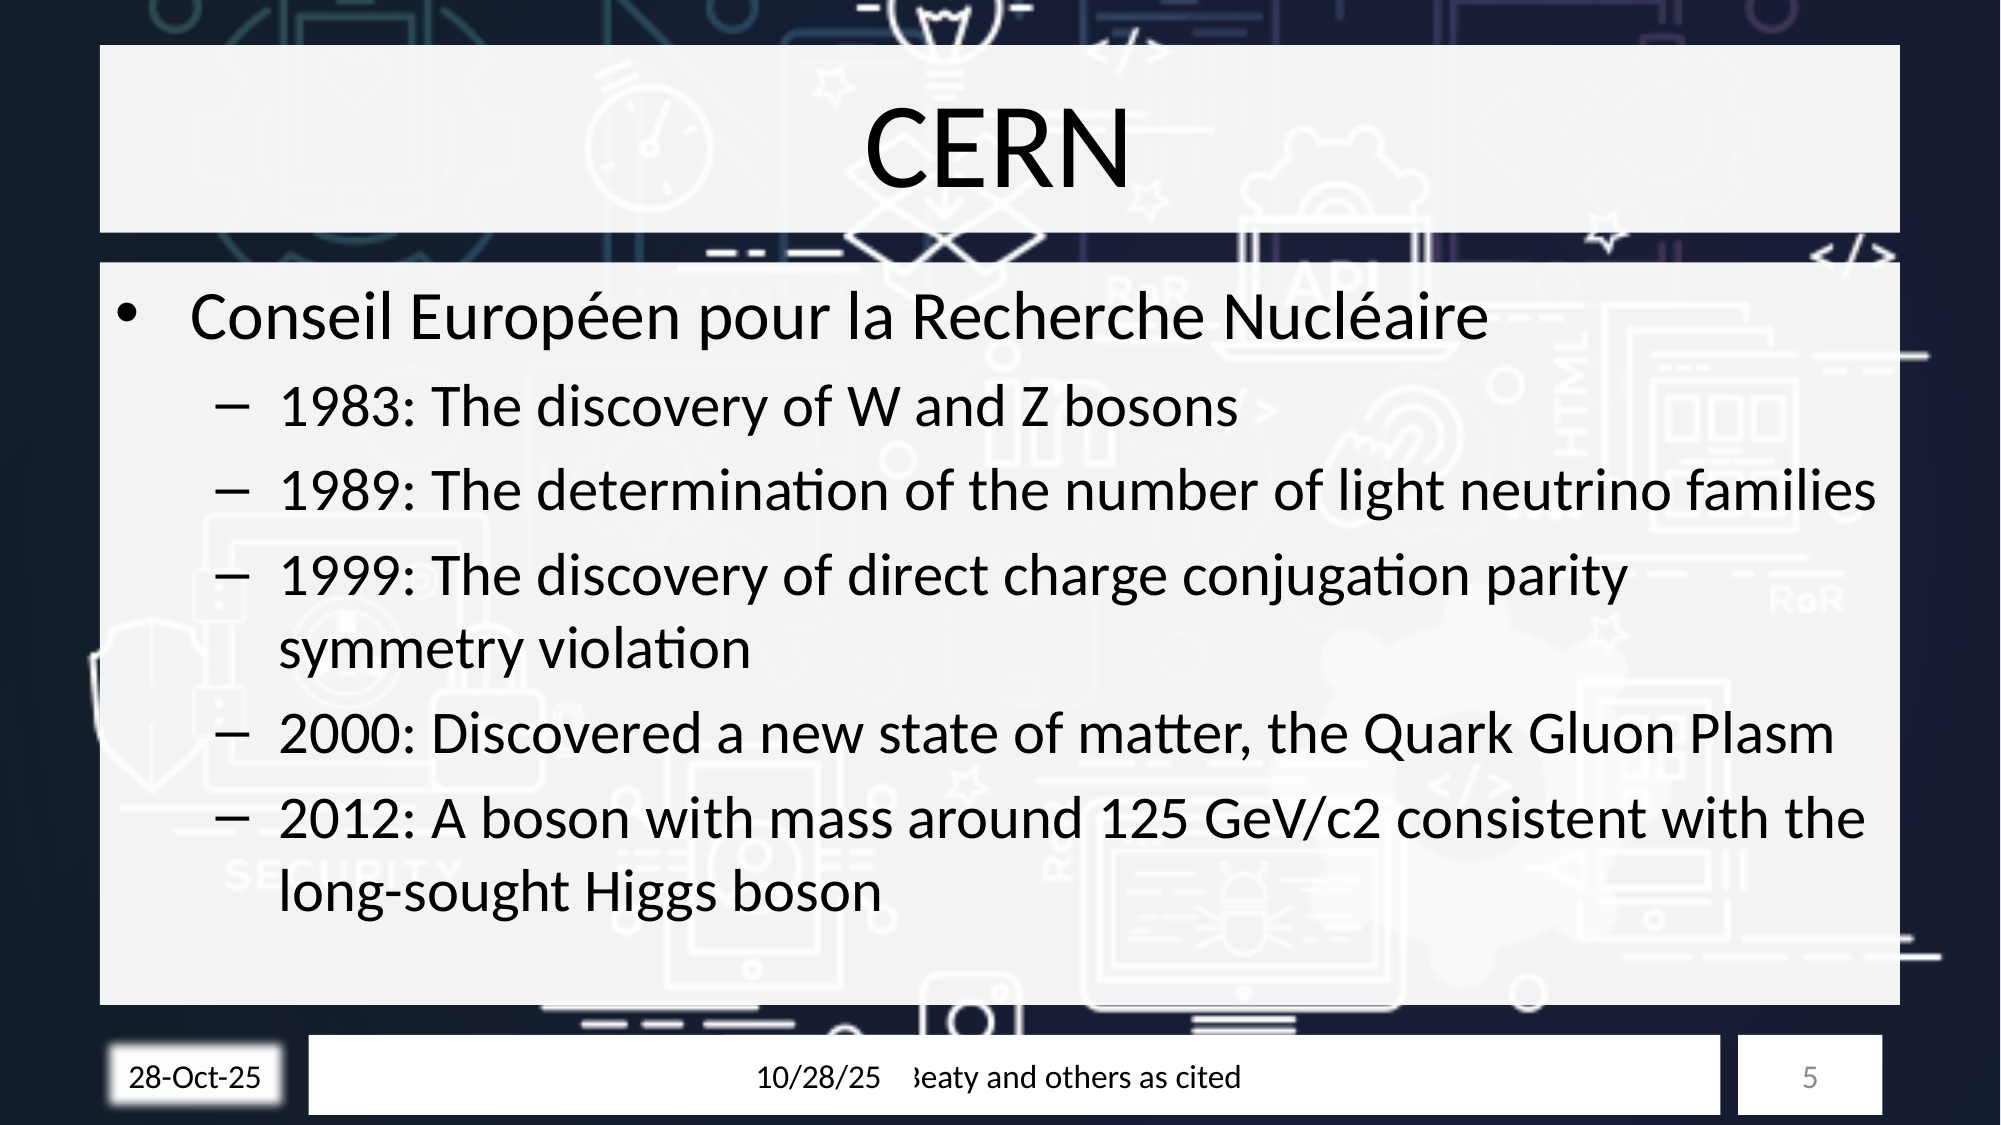

# CERN
Conseil Européen pour la Recherche Nucléaire
1983: The discovery of W and Z bosons
1989: The determination of the number of light neutrino families
1999: The discovery of direct charge conjugation parity symmetry violation
2000: Discovered a new state of matter, the Quark Gluon Plasm
2012: A boson with mass around 125 GeV/c2 consistent with the long-sought Higgs boson
© Steve Beaty and others as cited
5
10/28/25